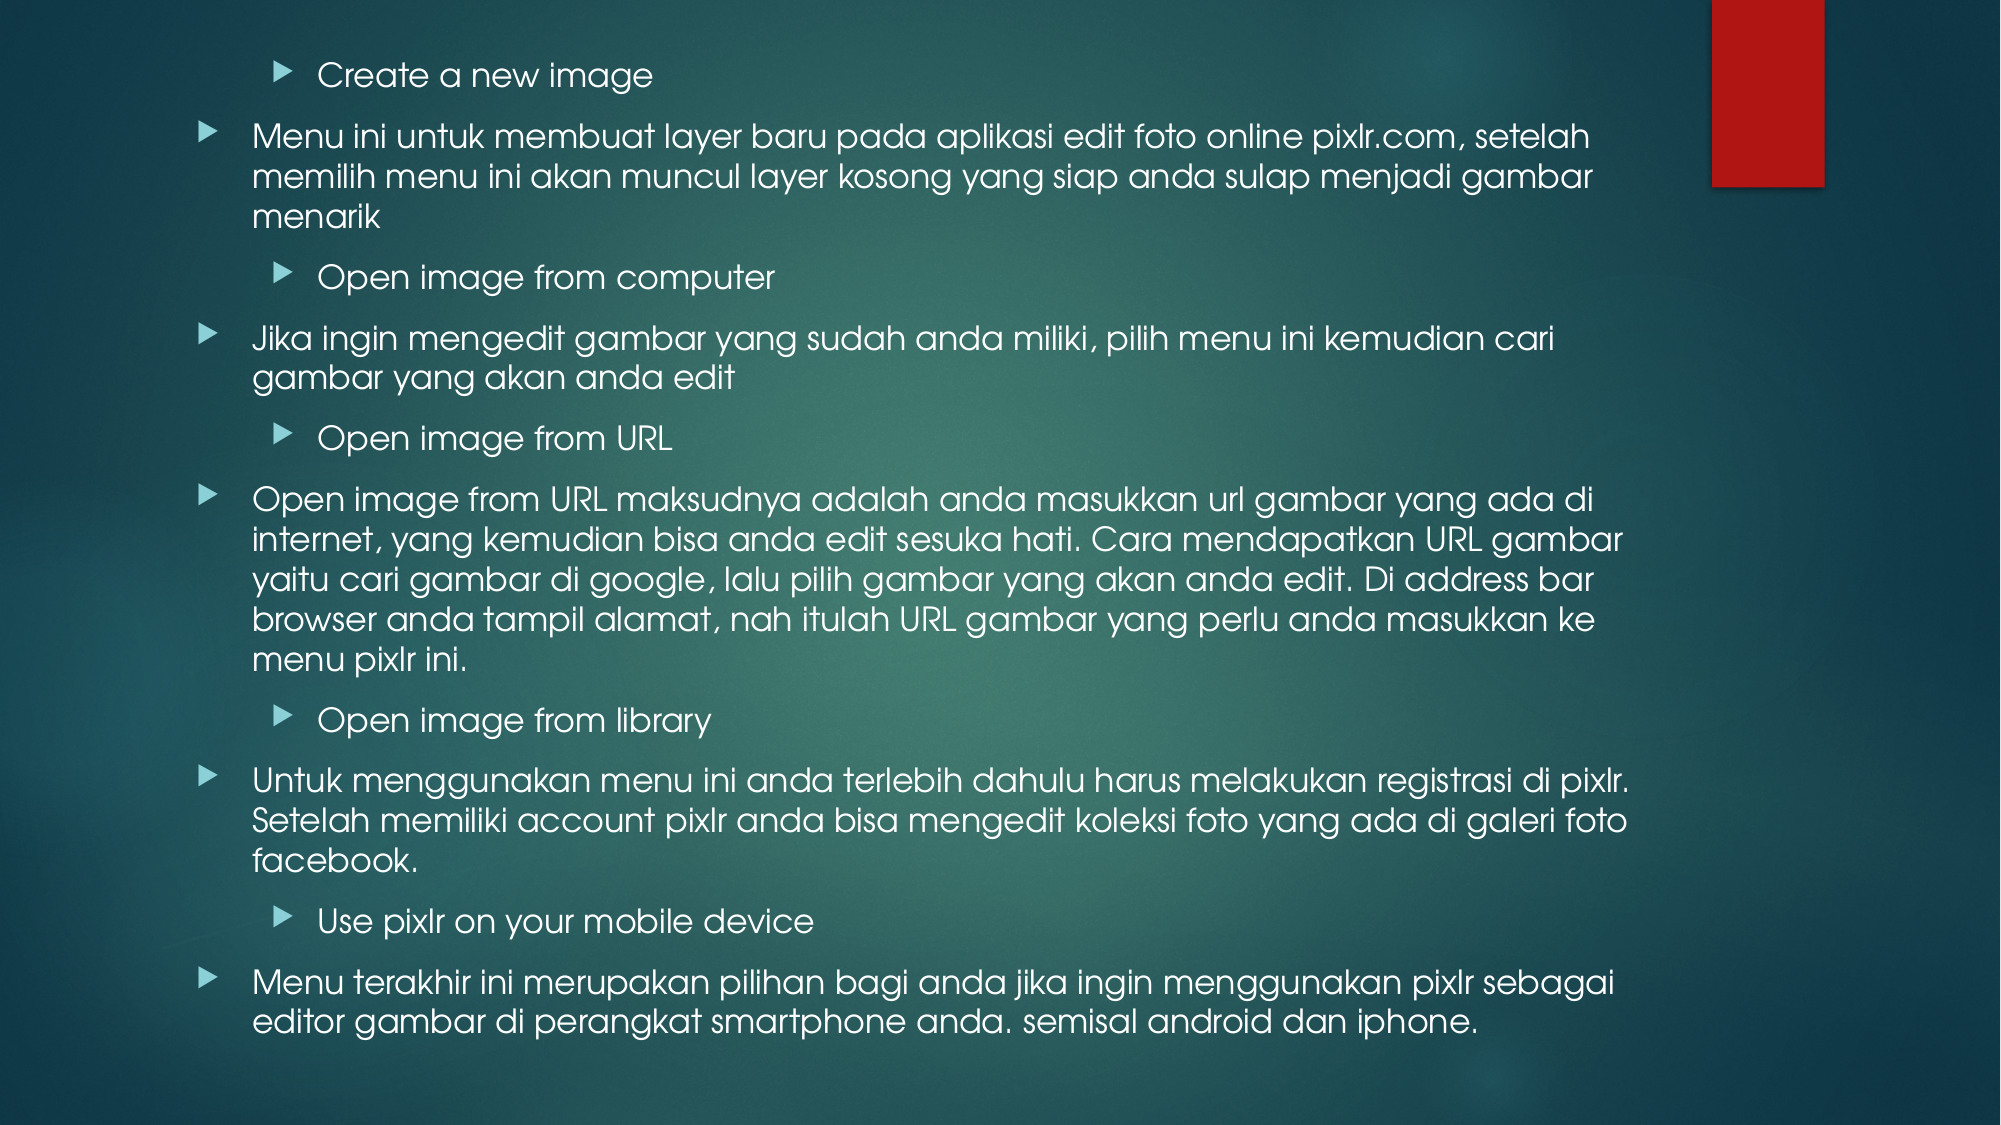

Create a new image
Menu ini untuk membuat layer baru pada aplikasi edit foto online pixlr.com, setelah memilih menu ini akan muncul layer kosong yang siap anda sulap menjadi gambar menarik
Open image from computer
Jika ingin mengedit gambar yang sudah anda miliki, pilih menu ini kemudian cari gambar yang akan anda edit
Open image from URL
Open image from URL maksudnya adalah anda masukkan url gambar yang ada di internet, yang kemudian bisa anda edit sesuka hati. Cara mendapatkan URL gambar yaitu cari gambar di google, lalu pilih gambar yang akan anda edit. Di address bar browser anda tampil alamat, nah itulah URL gambar yang perlu anda masukkan ke menu pixlr ini.
Open image from library
Untuk menggunakan menu ini anda terlebih dahulu harus melakukan registrasi di pixlr. Setelah memiliki account pixlr anda bisa mengedit koleksi foto yang ada di galeri foto facebook.
Use pixlr on your mobile device
Menu terakhir ini merupakan pilihan bagi anda jika ingin menggunakan pixlr sebagai editor gambar di perangkat smartphone anda. semisal android dan iphone.